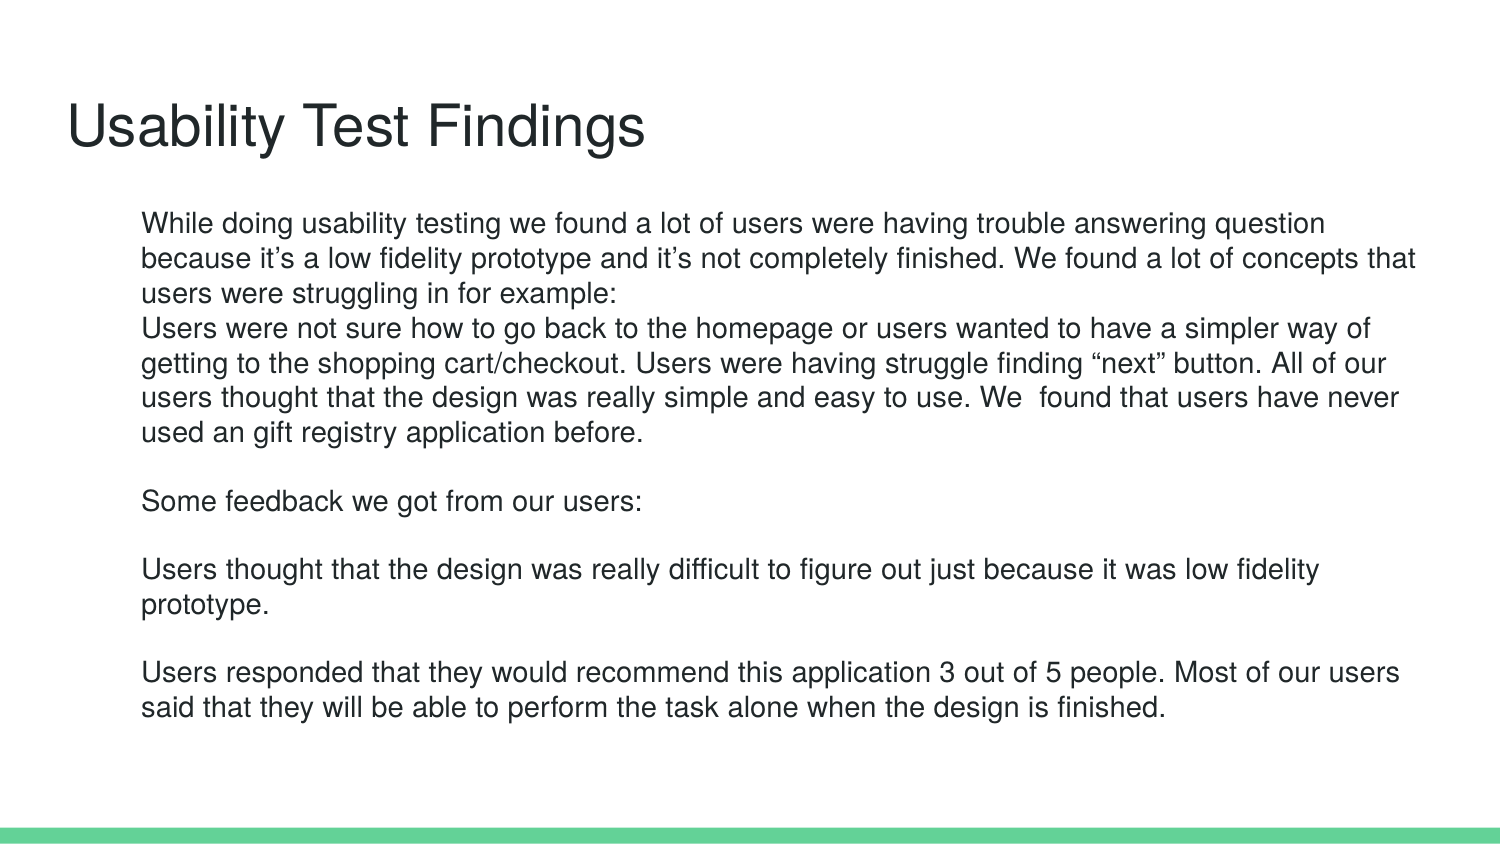

# Usability Test Findings
While doing usability testing we found a lot of users were having trouble answering question because it’s a low fidelity prototype and it’s not completely finished. We found a lot of concepts that users were struggling in for example:
Users were not sure how to go back to the homepage or users wanted to have a simpler way of getting to the shopping cart/checkout. Users were having struggle finding “next” button. All of our users thought that the design was really simple and easy to use. We  found that users have never used an gift registry application before.
Some feedback we got from our users:
Users thought that the design was really difficult to figure out just because it was low fidelity prototype.
Users responded that they would recommend this application 3 out of 5 people. Most of our users said that they will be able to perform the task alone when the design is finished.